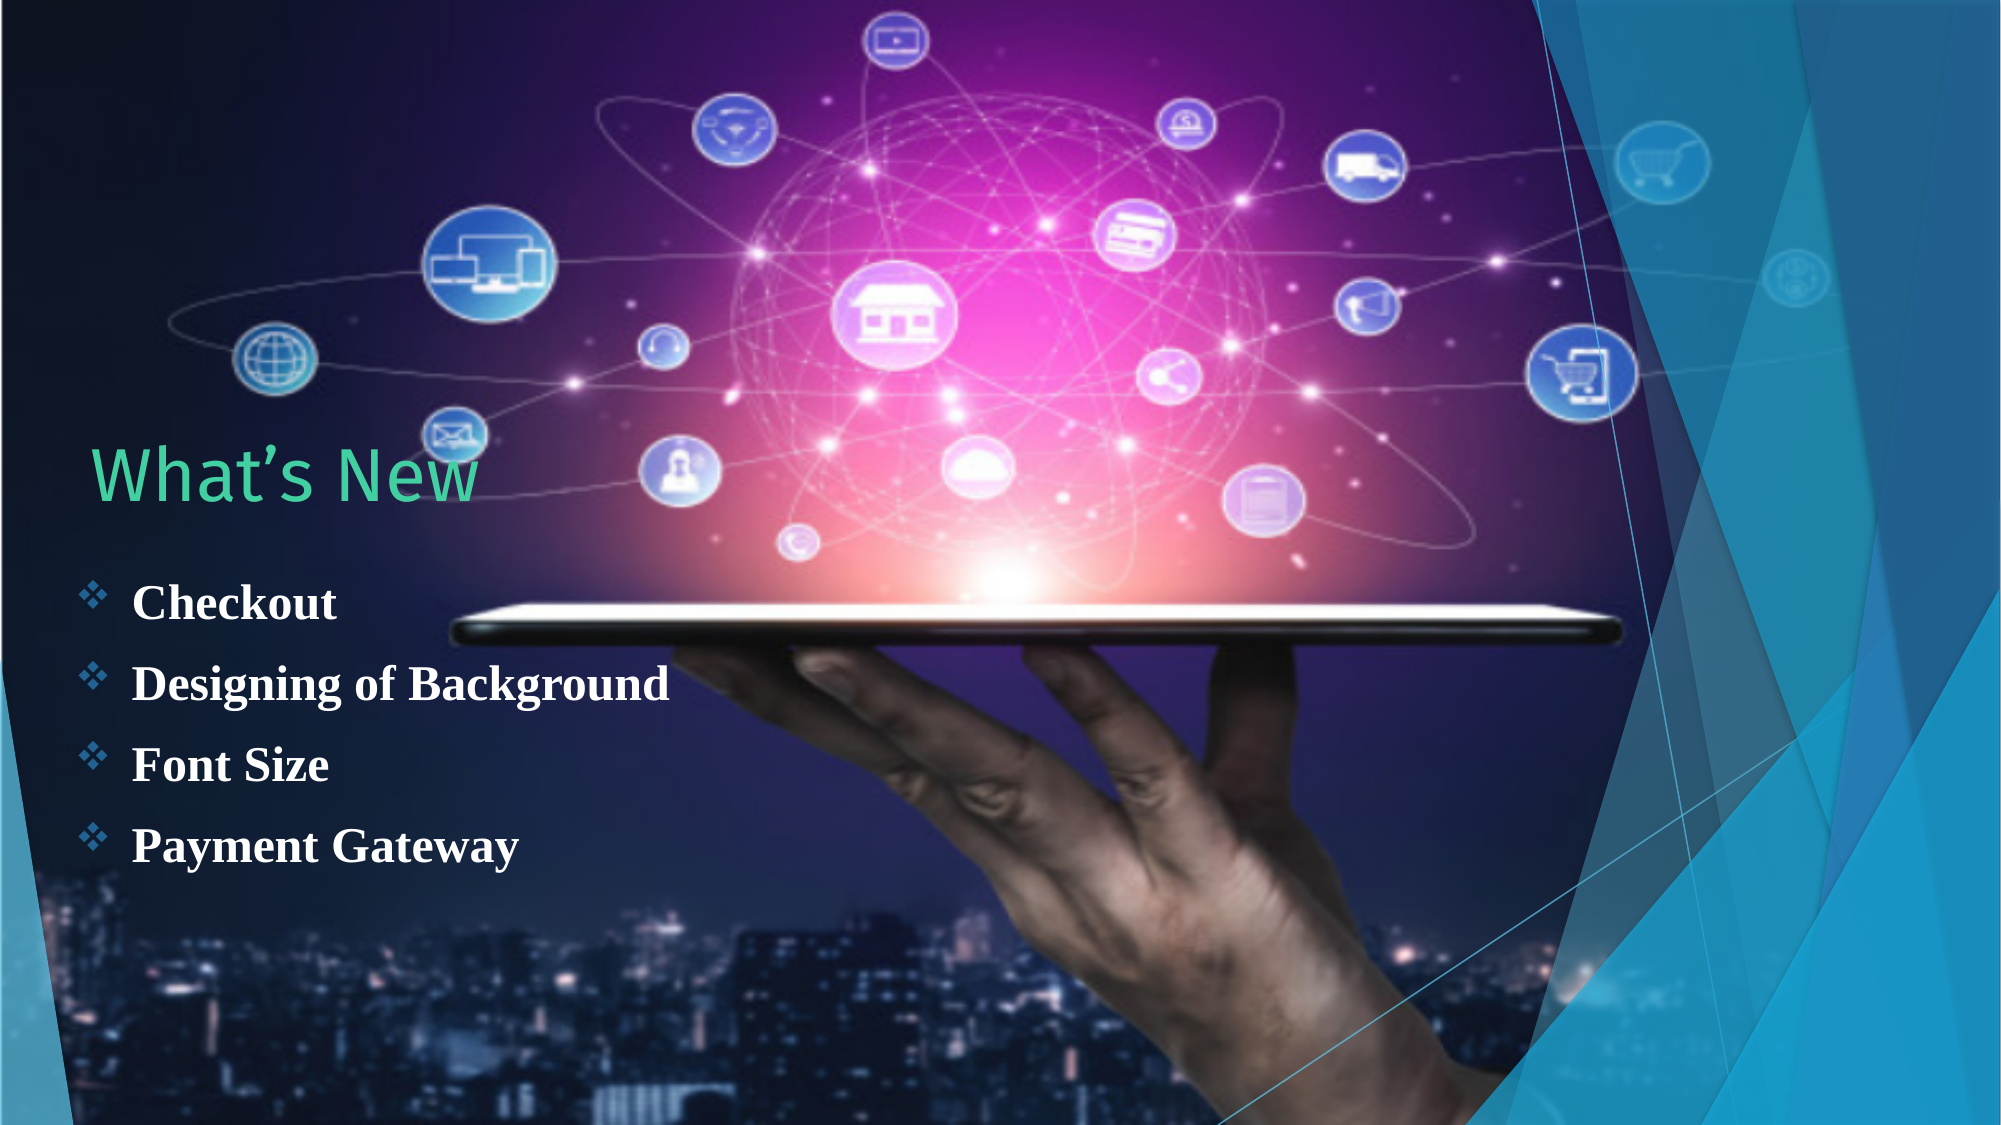

What’s New
Checkout
Designing of Background
Font Size
Payment Gateway